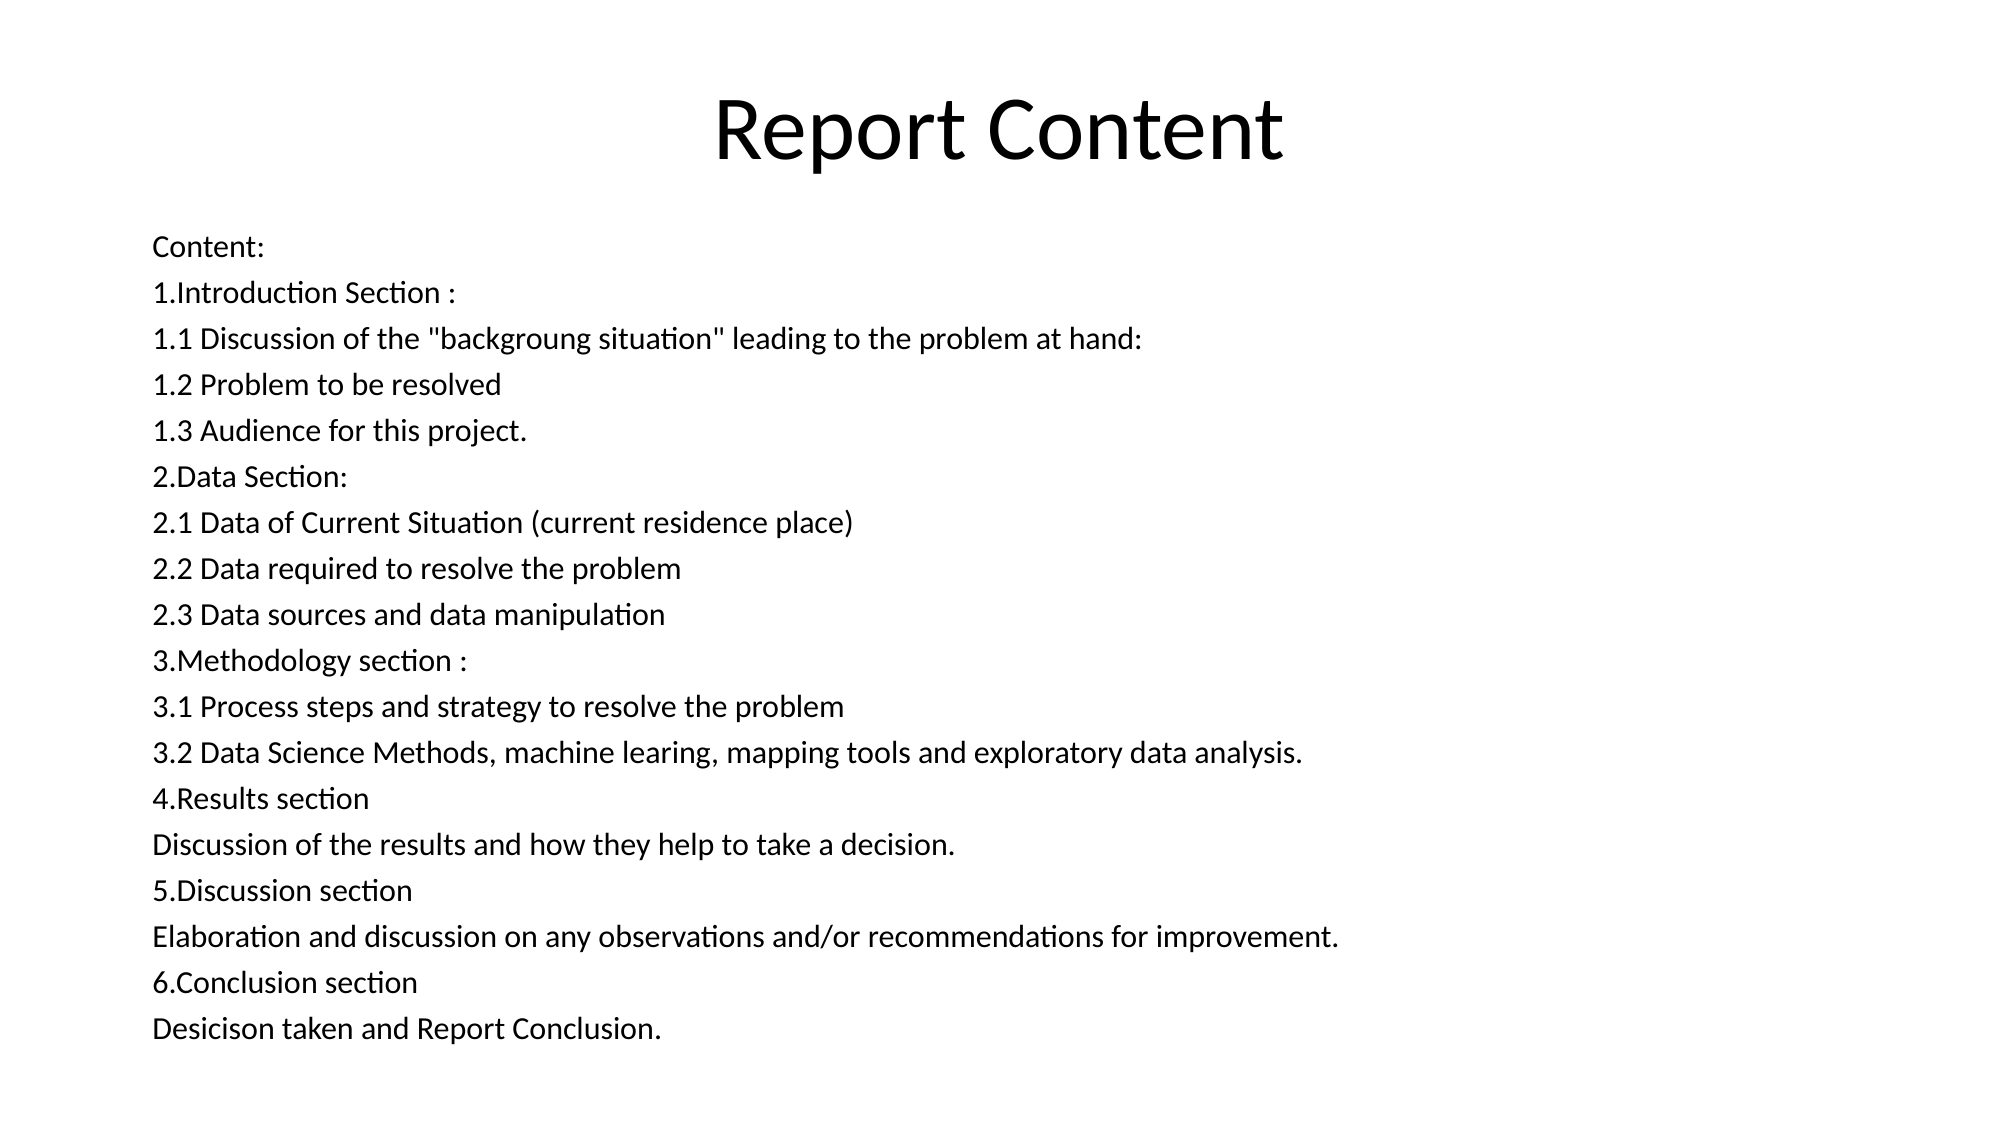

# Report Content
Content:
1.Introduction Section :
1.1 Discussion of the "backgroung situation" leading to the problem at hand:
1.2 Problem to be resolved
1.3 Audience for this project.
2.Data Section:
2.1 Data of Current Situation (current residence place)
2.2 Data required to resolve the problem
2.3 Data sources and data manipulation
3.Methodology section :
3.1 Process steps and strategy to resolve the problem
3.2 Data Science Methods, machine learing, mapping tools and exploratory data analysis.
4.Results section
Discussion of the results and how they help to take a decision.
5.Discussion section
Elaboration and discussion on any observations and/or recommendations for improvement.
6.Conclusion section
Desicison taken and Report Conclusion.